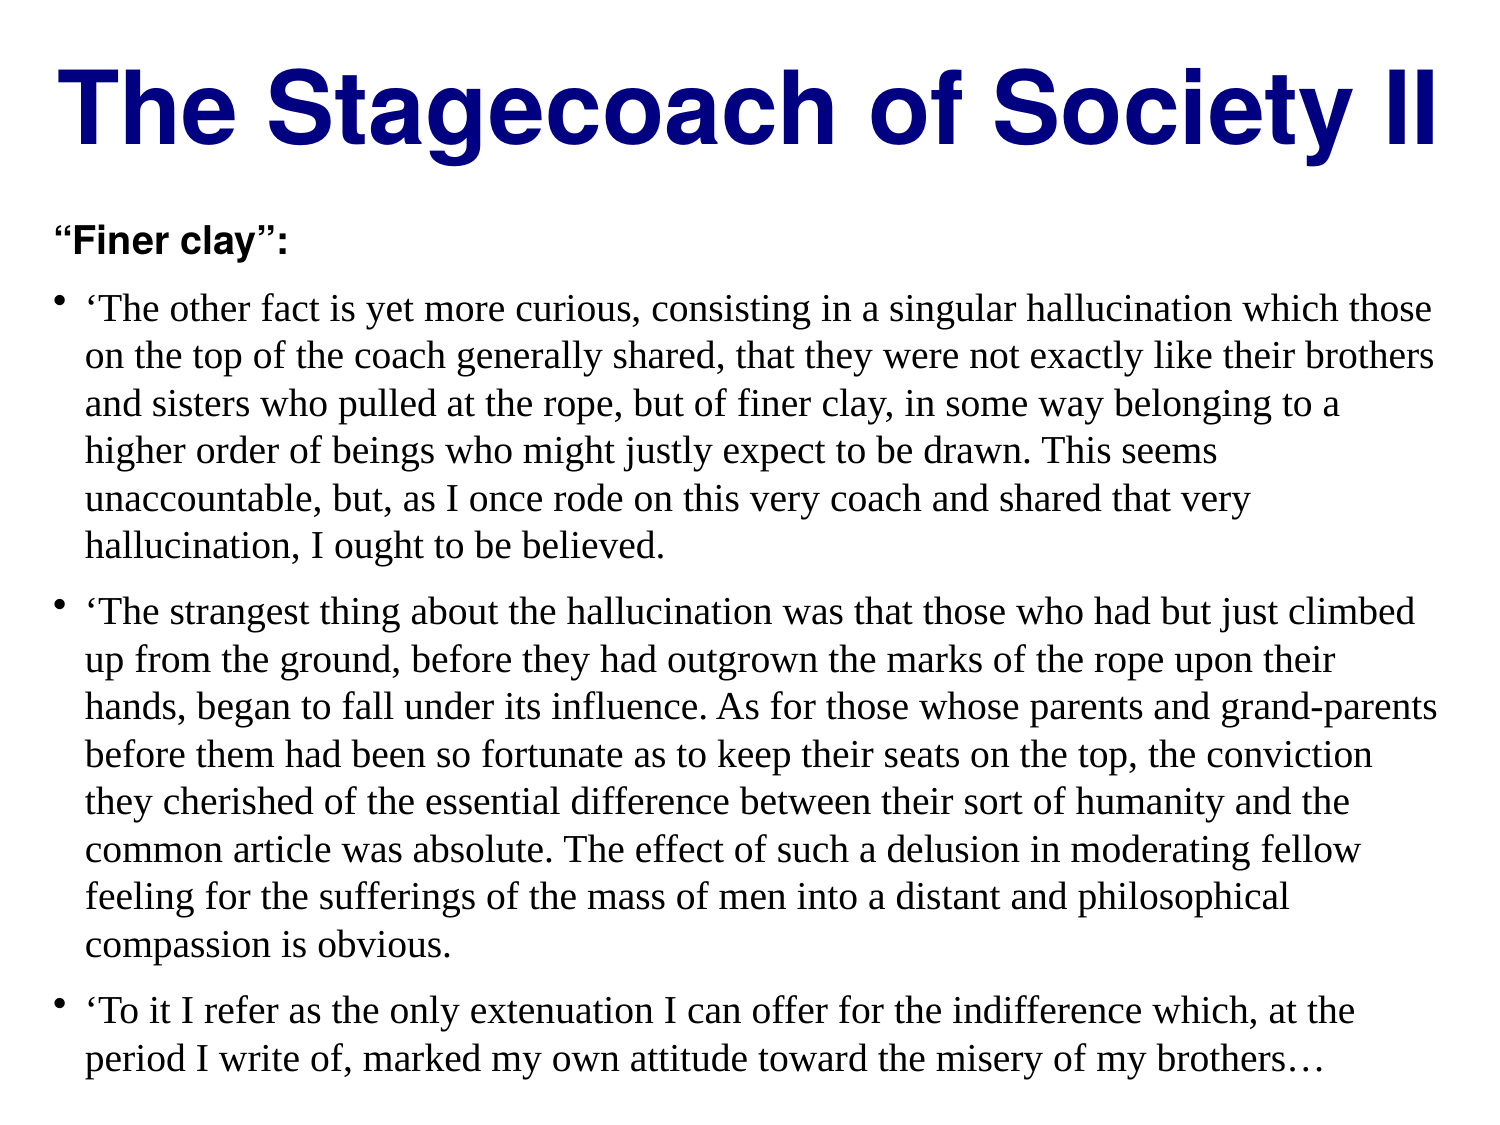

The Stagecoach of Society II
“Finer clay”:
‘The other fact is yet more curious, consisting in a singular hallucination which those on the top of the coach generally shared, that they were not exactly like their brothers and sisters who pulled at the rope, but of finer clay, in some way belonging to a higher order of beings who might justly expect to be drawn. This seems unaccountable, but, as I once rode on this very coach and shared that very hallucination, I ought to be believed.
‘The strangest thing about the hallucination was that those who had but just climbed up from the ground, before they had outgrown the marks of the rope upon their hands, began to fall under its influence. As for those whose parents and grand-parents before them had been so fortunate as to keep their seats on the top, the conviction they cherished of the essential difference between their sort of humanity and the common article was absolute. The effect of such a delusion in moderating fellow feeling for the sufferings of the mass of men into a distant and philosophical compassion is obvious.
‘To it I refer as the only extenuation I can offer for the indifference which, at the period I write of, marked my own attitude toward the misery of my brothers…